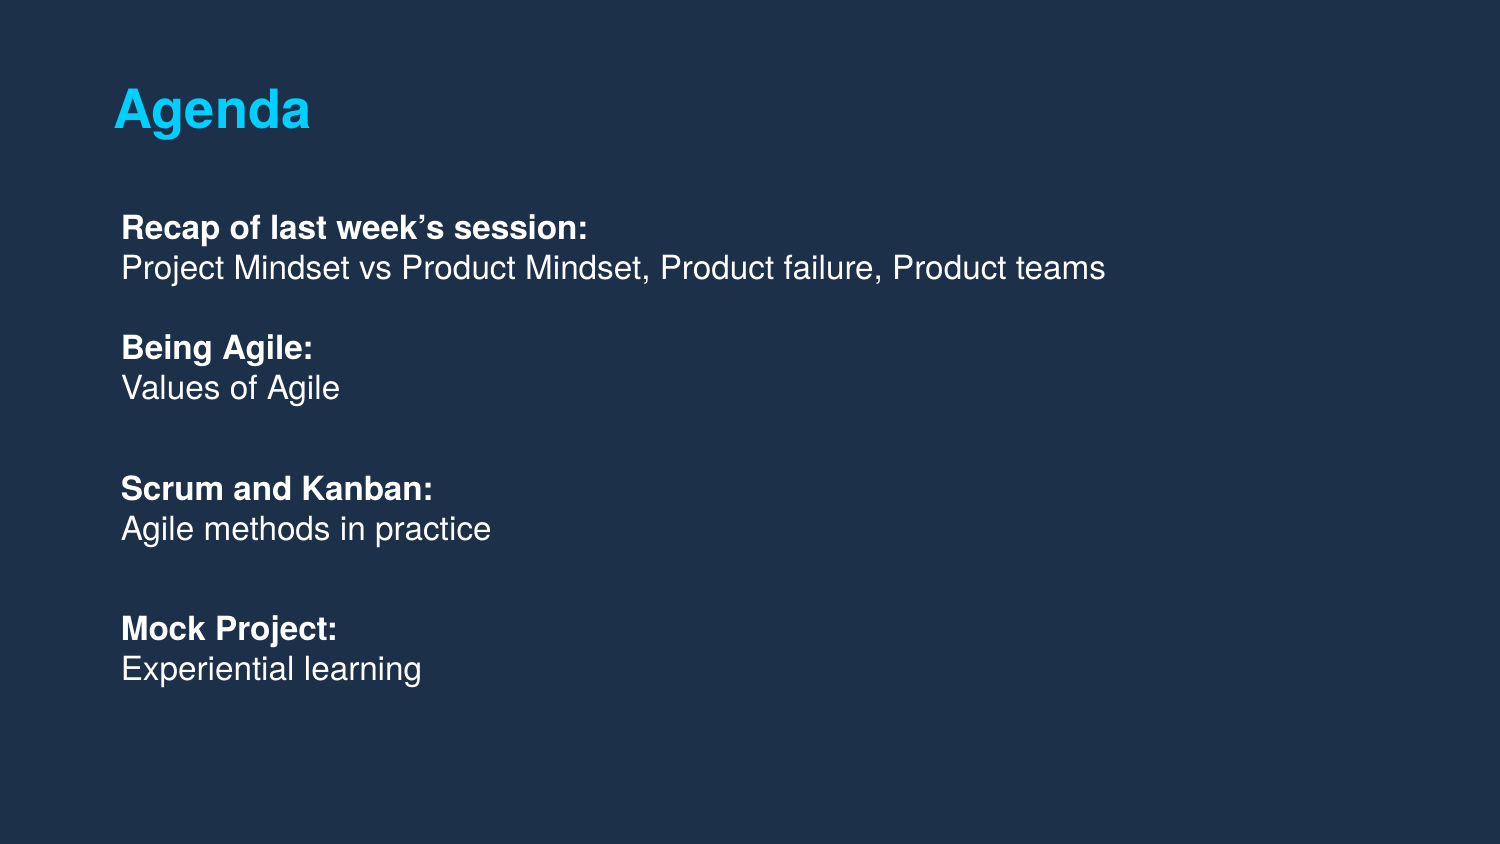

# Agenda
Recap of last week’s session:
Project Mindset vs Product Mindset, Product failure, Product teams
Being Agile:
Values of Agile
Scrum and Kanban:
Agile methods in practice
Mock Project:
Experiential learning